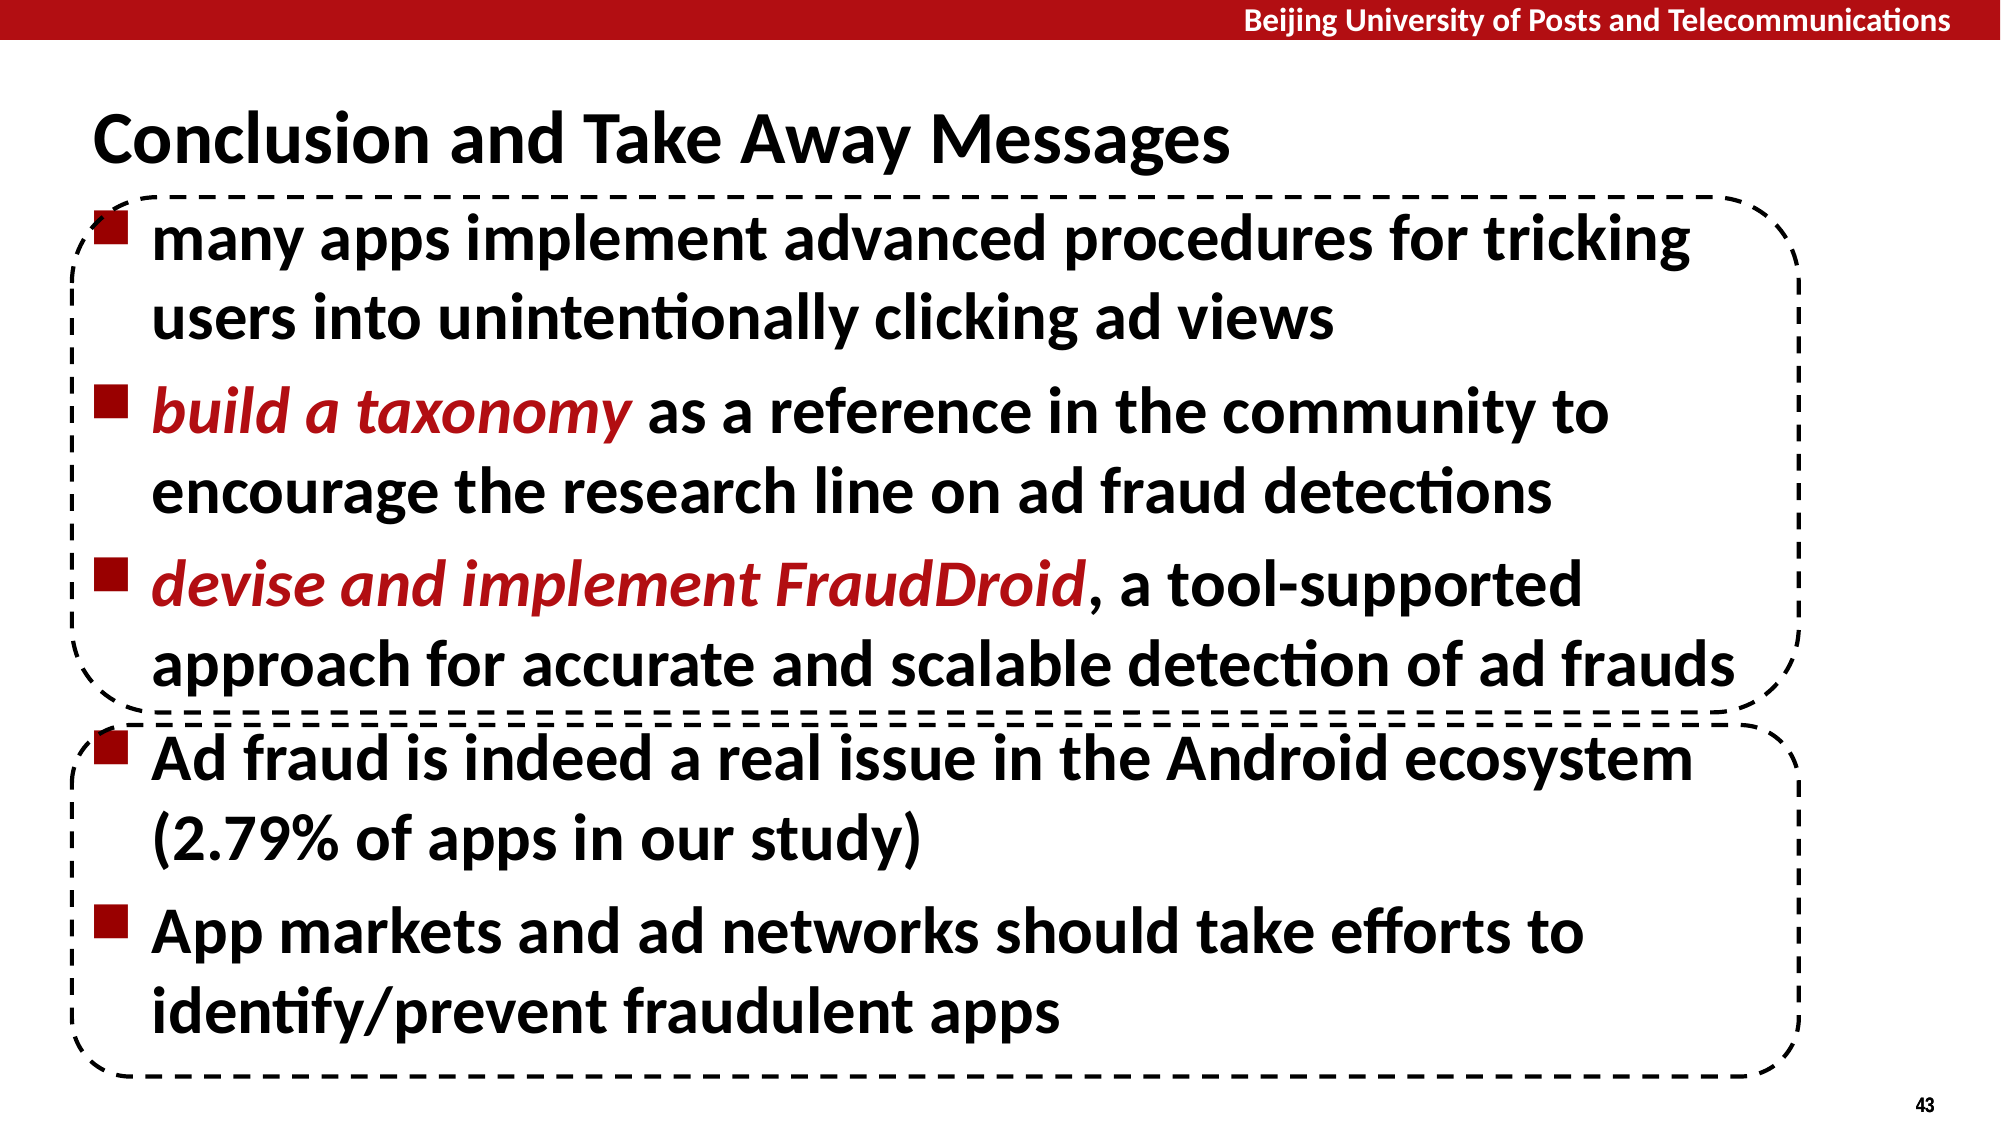

# Conclusion and Take Away Messages
many apps implement advanced procedures for tricking users into unintentionally clicking ad views
build a taxonomy as a reference in the community to encourage the research line on ad fraud detections
devise and implement FraudDroid, a tool-supported approach for accurate and scalable detection of ad frauds
Ad fraud is indeed a real issue in the Android ecosystem (2.79% of apps in our study)
App markets and ad networks should take efforts to identify/prevent fraudulent apps